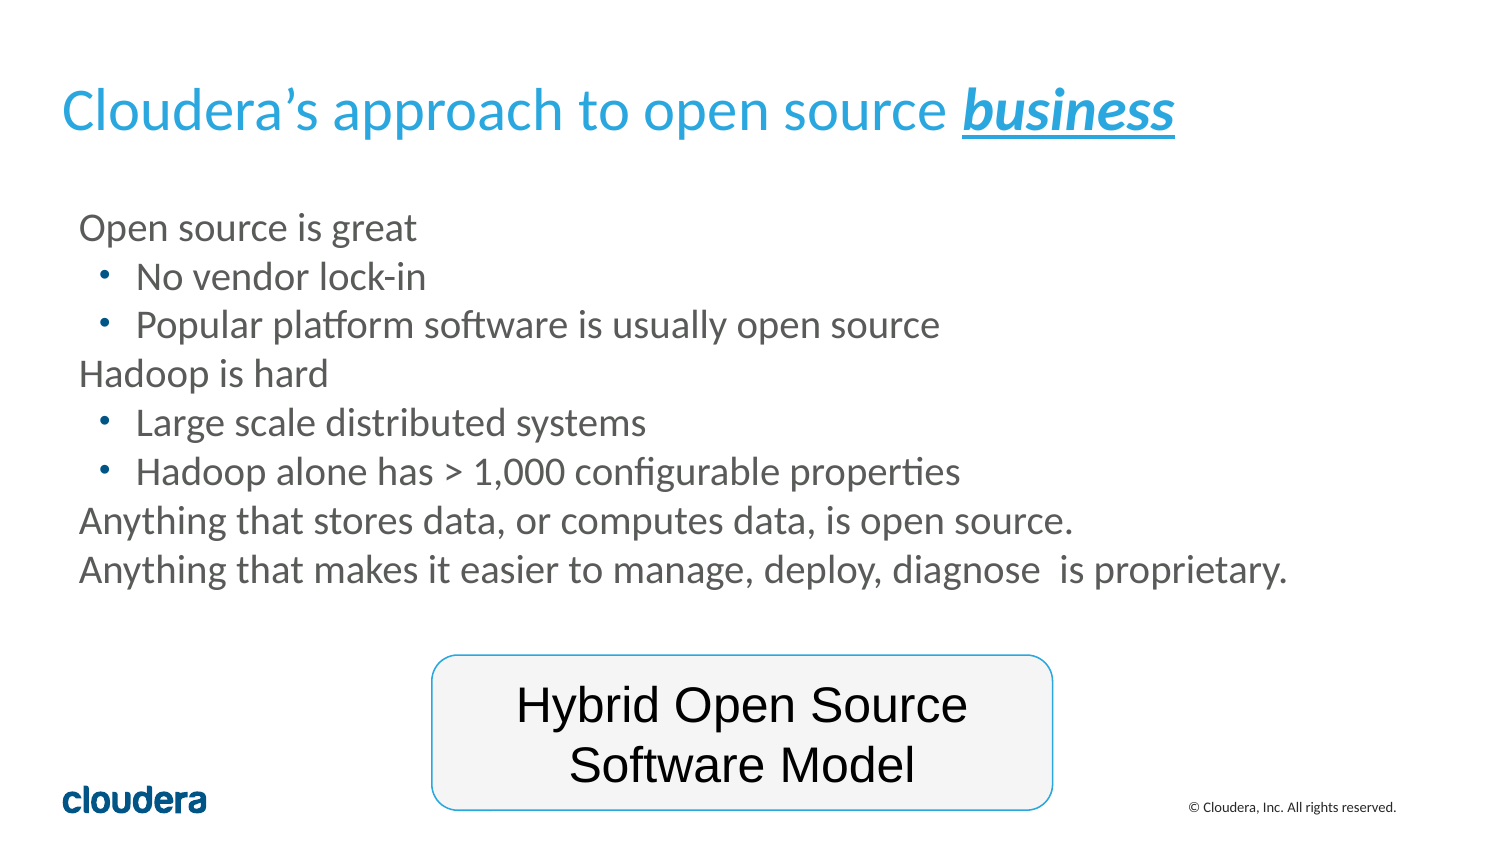

# Cloudera’s approach to open source business
Open source is great
No vendor lock-in
Popular platform software is usually open source
Hadoop is hard
Large scale distributed systems
Hadoop alone has > 1,000 configurable properties
Anything that stores data, or computes data, is open source.
Anything that makes it easier to manage, deploy, diagnose  is proprietary.

Hybrid Open Source Software Model
11